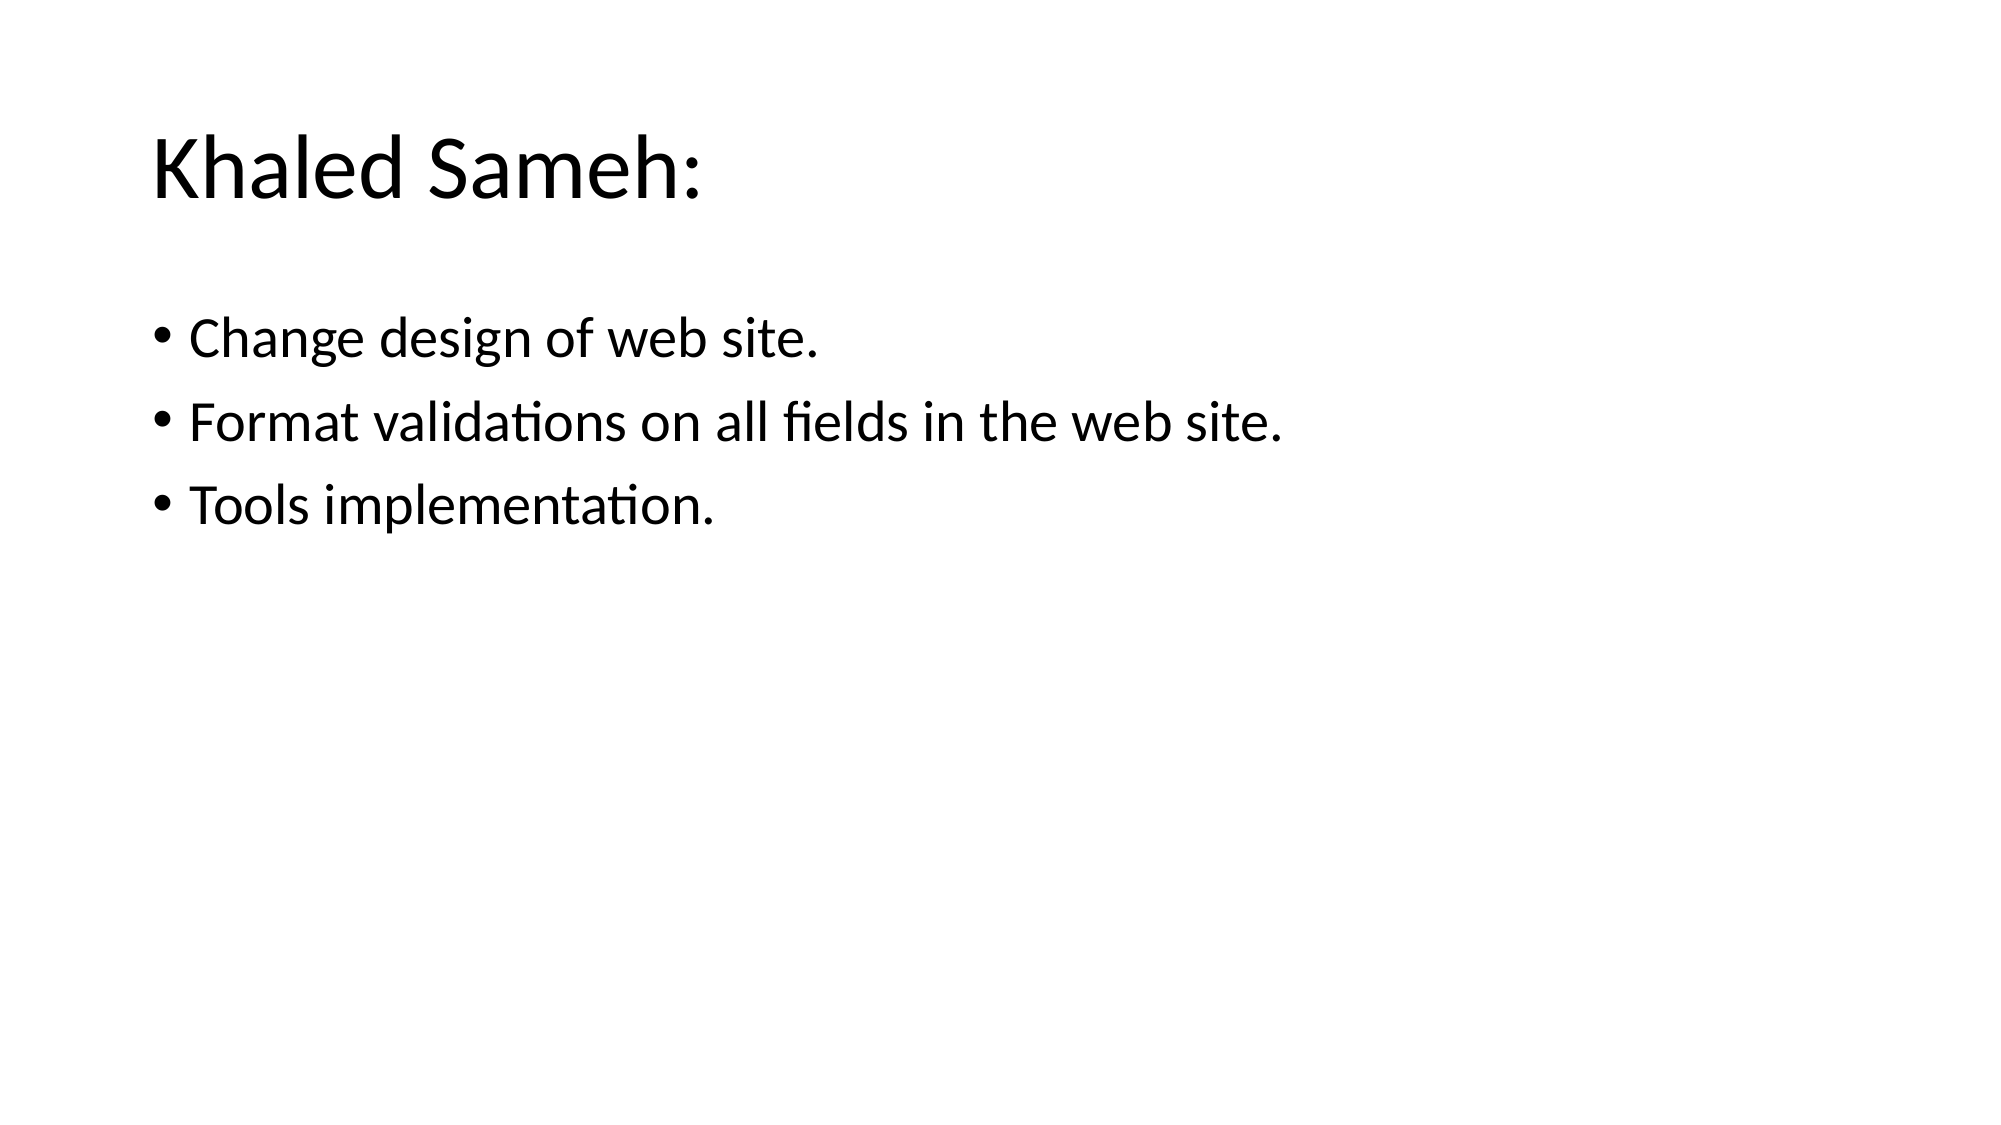

# Khaled Sameh:
Change design of web site.
Format validations on all fields in the web site.
Tools implementation.